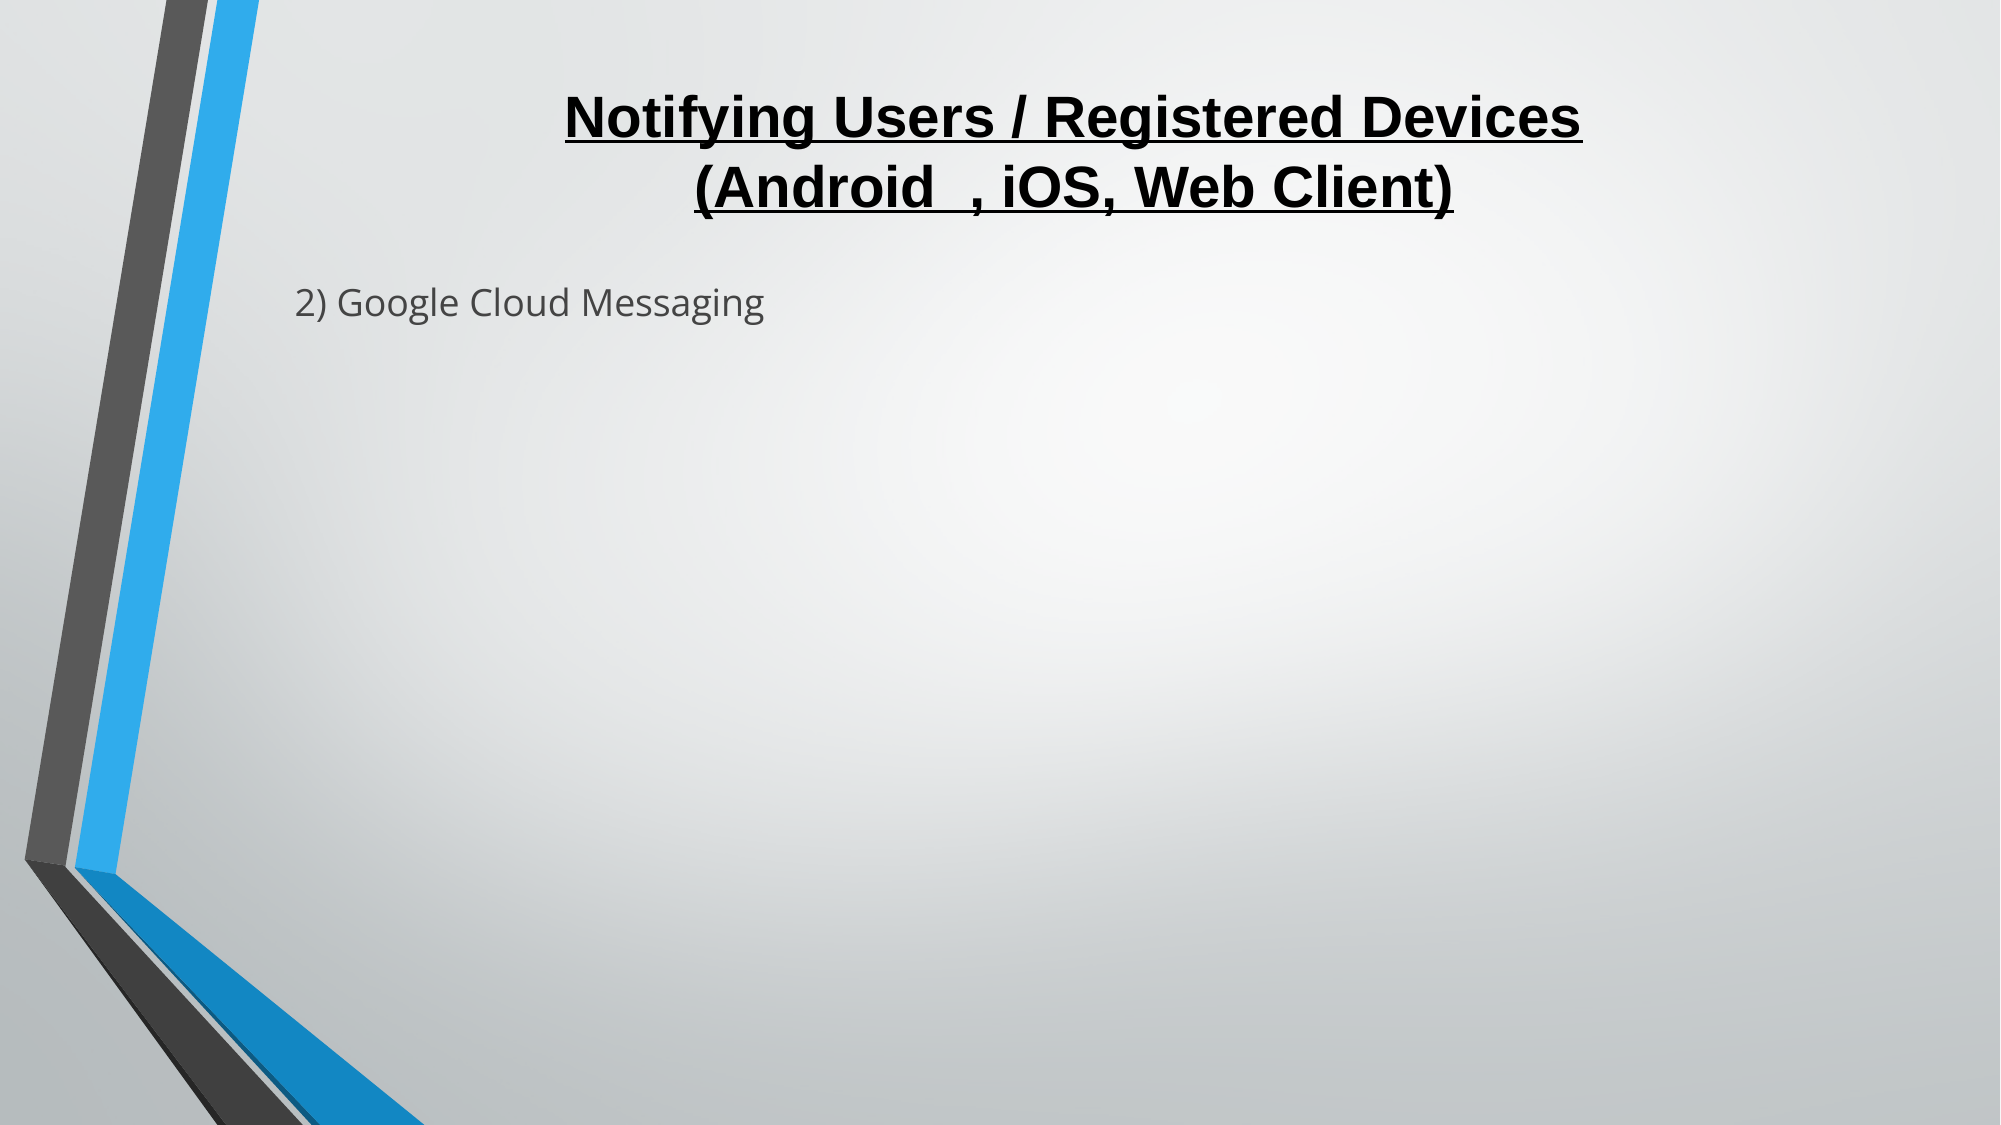

Notifying Users / Registered Devices
(Android  , iOS, Web Client)
2) Google Cloud Messaging